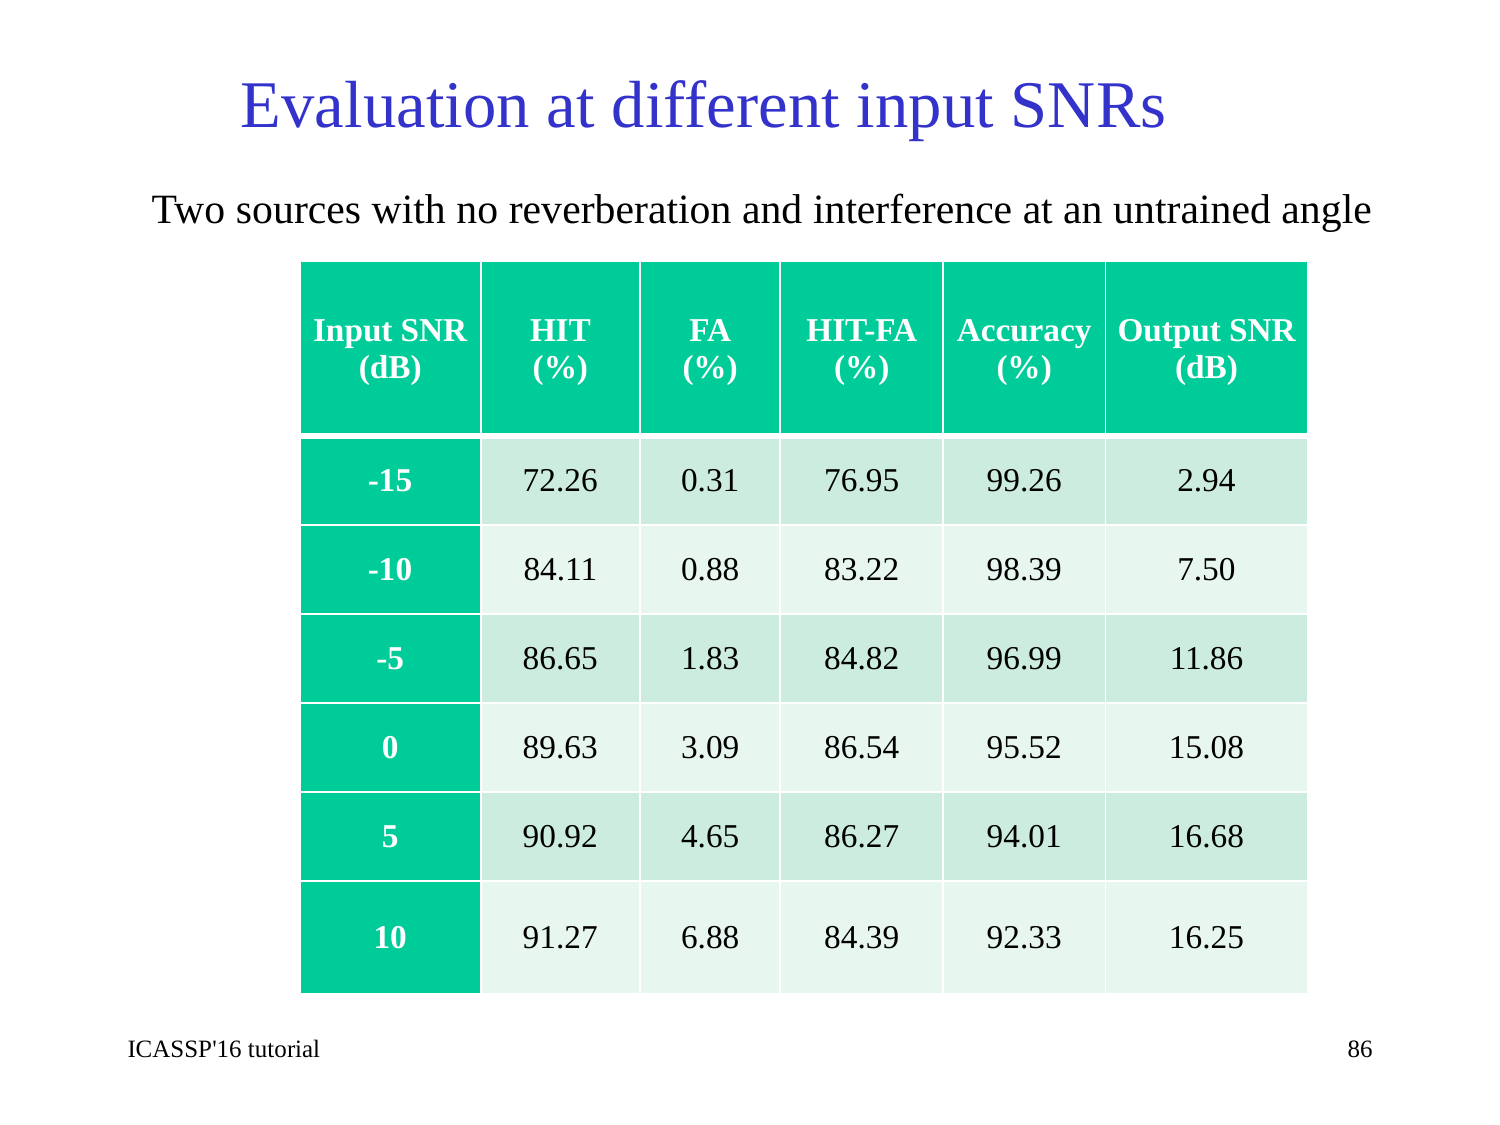

# Evaluation at different input SNRs
Two sources with no reverberation and interference at an untrained angle
| Input SNR (dB) | HIT (%) | FA (%) | HIT-FA (%) | Accuracy (%) | Output SNR (dB) |
| --- | --- | --- | --- | --- | --- |
| -15 | 72.26 | 0.31 | 76.95 | 99.26 | 2.94 |
| -10 | 84.11 | 0.88 | 83.22 | 98.39 | 7.50 |
| -5 | 86.65 | 1.83 | 84.82 | 96.99 | 11.86 |
| 0 | 89.63 | 3.09 | 86.54 | 95.52 | 15.08 |
| 5 | 90.92 | 4.65 | 86.27 | 94.01 | 16.68 |
| 10 | 91.27 | 6.88 | 84.39 | 92.33 | 16.25 |
ICASSP'16 tutorial
86